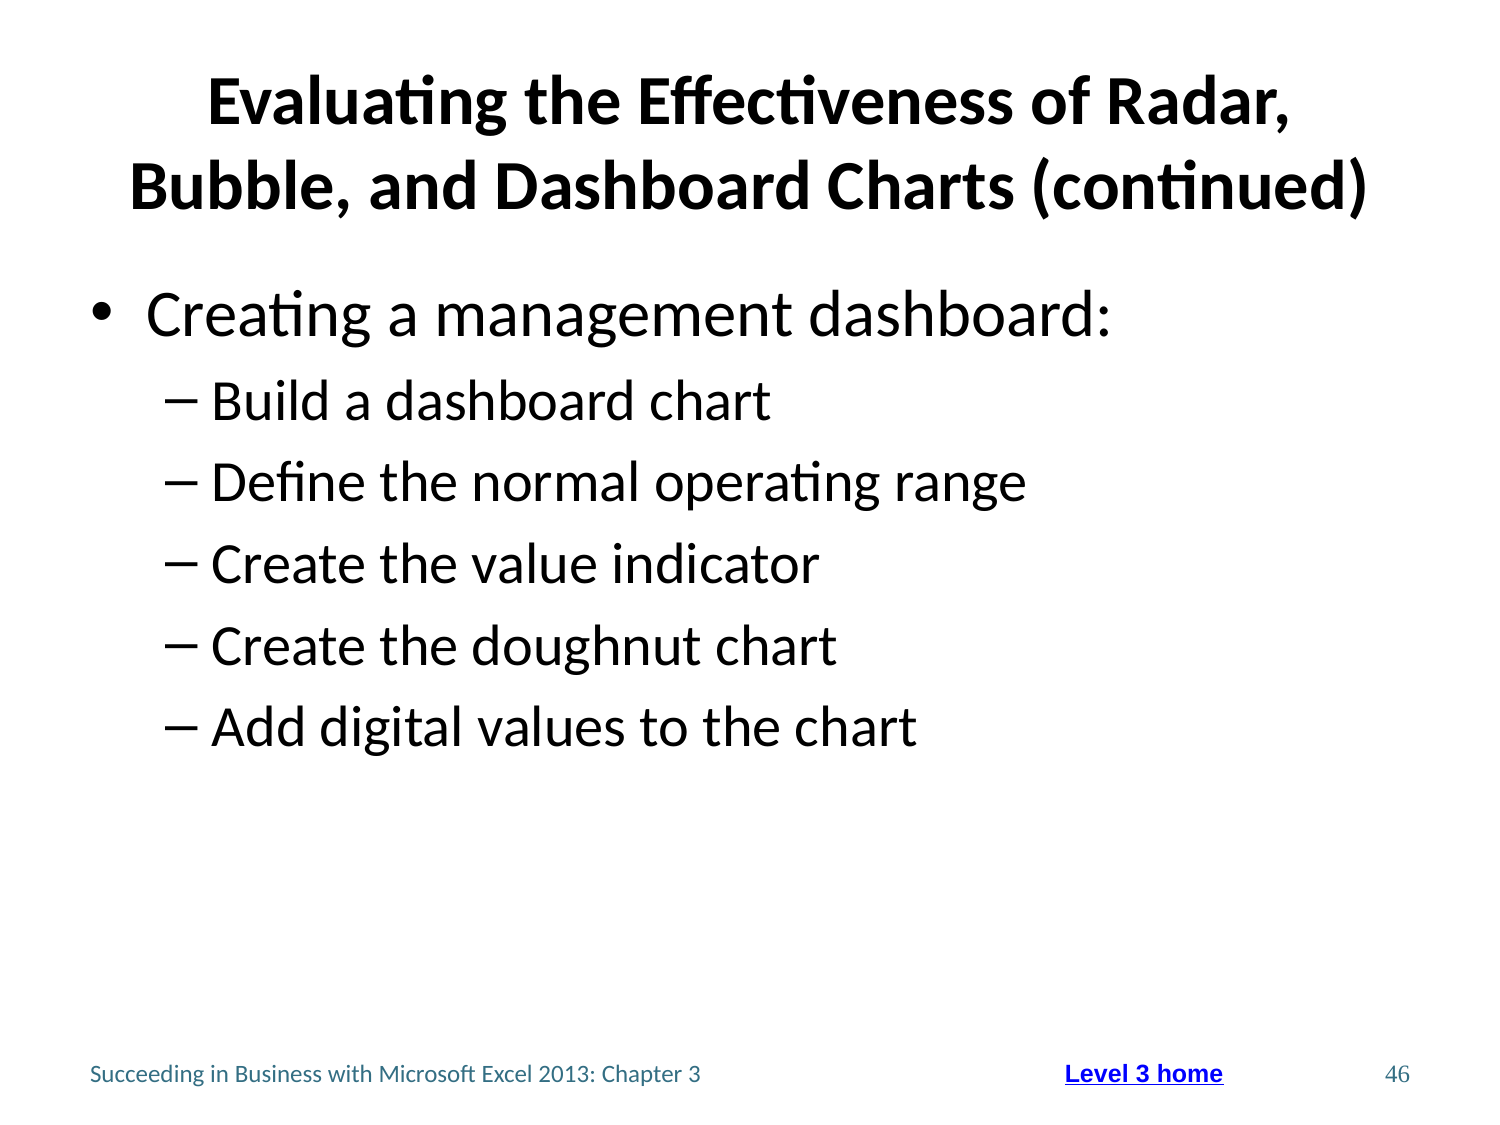

# Evaluating the Effectiveness of Radar, Bubble, and Dashboard Charts (continued)
Creating a management dashboard:
Build a dashboard chart
Define the normal operating range
Create the value indicator
Create the doughnut chart
Add digital values to the chart
Succeeding in Business with Microsoft Excel 2013: Chapter 3
46
Level 3 home